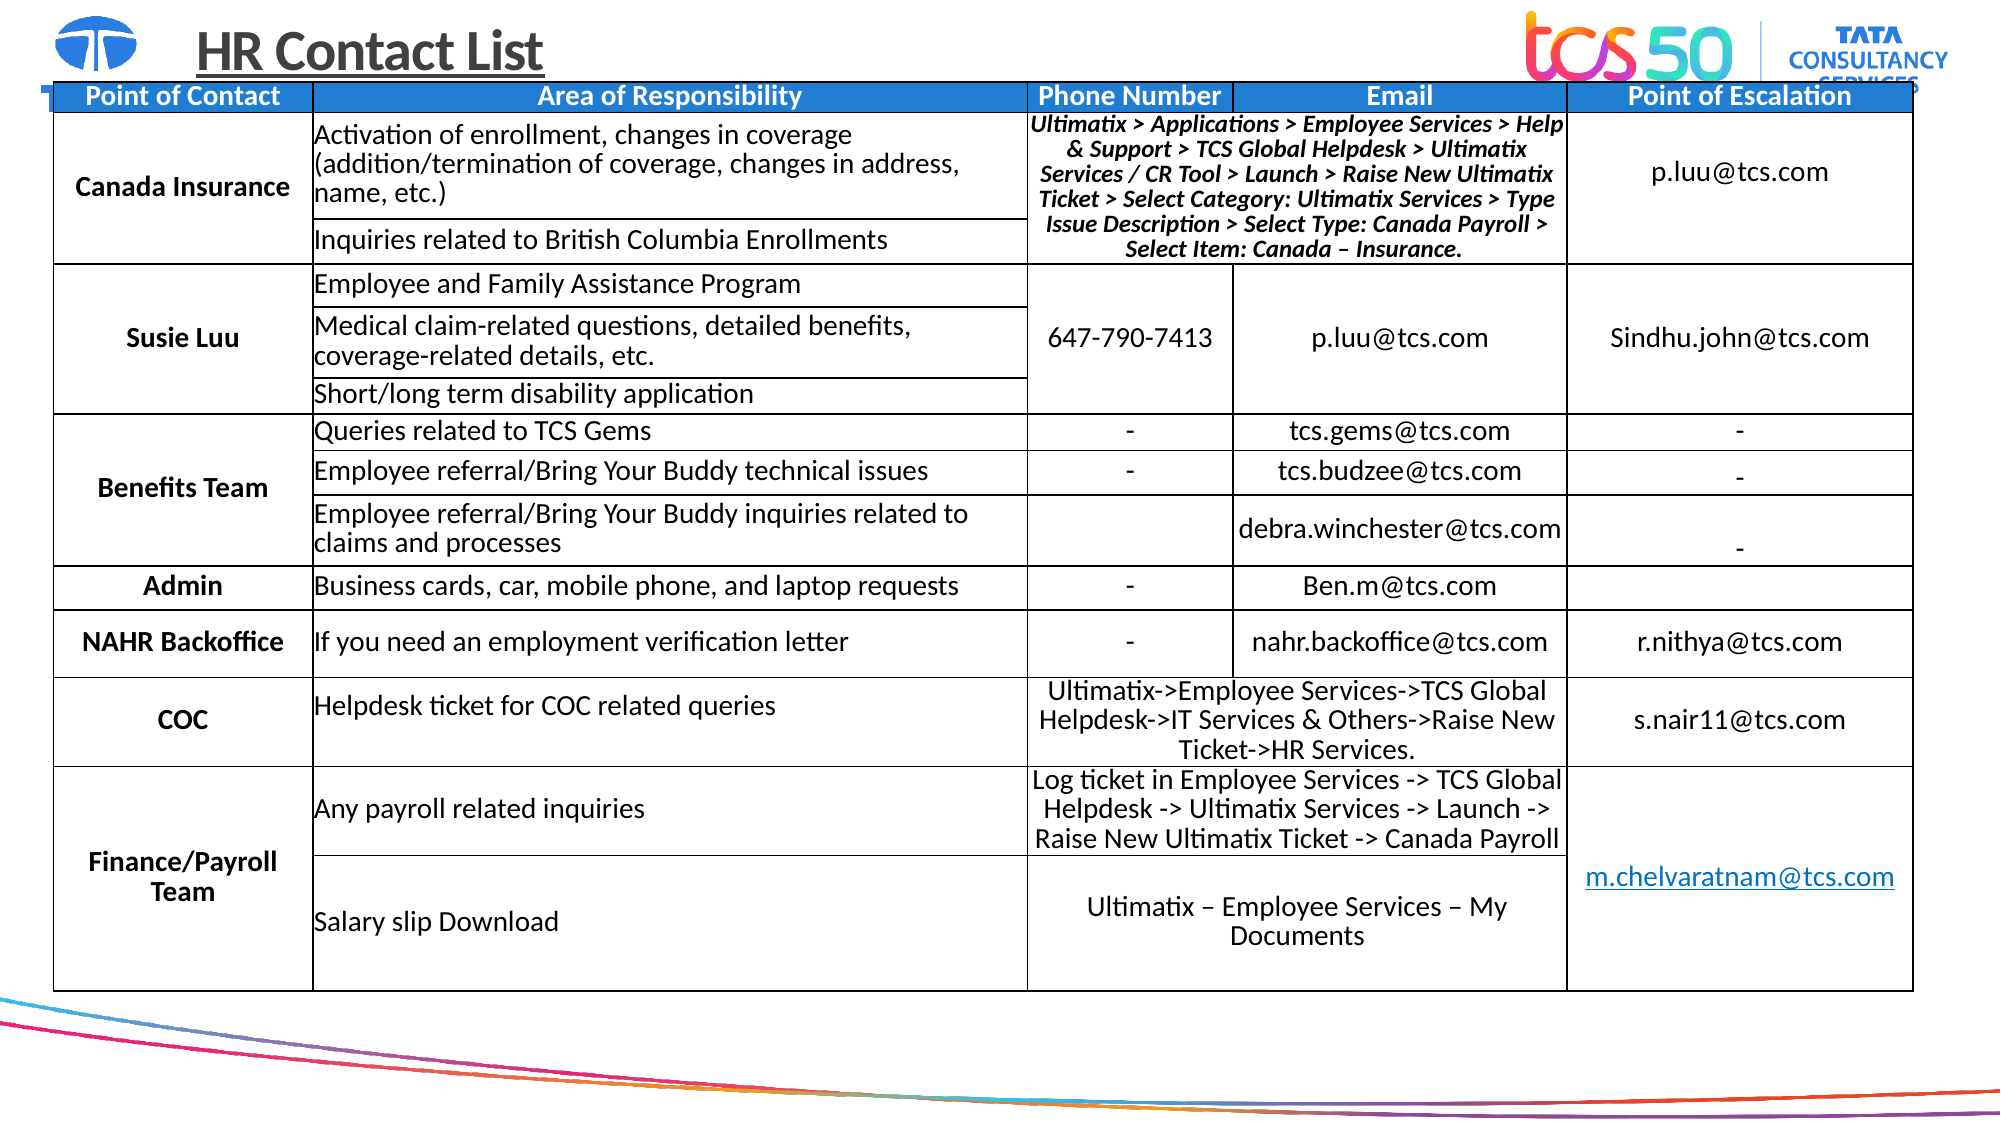

# HR Contact List
| Point of Contact | Area of Responsibility | Phone Number | Email | Point of Escalation |
| --- | --- | --- | --- | --- |
| Canada Insurance | Activation of enrollment, changes in coverage (addition/termination of coverage, changes in address, name, etc.) | Ultimatix > Applications > Employee Services > Help & Support > TCS Global Helpdesk > Ultimatix Services / CR Tool > Launch > Raise New Ultimatix Ticket > Select Category: Ultimatix Services > Type Issue Description > Select Type: Canada Payroll > Select Item: Canada – Insurance. |  | p.luu@tcs.com |
|  | Inquiries related to British Columbia Enrollments |  |  |  |
| Susie Luu | Employee and Family Assistance Program | 647-790-7413 | p.luu@tcs.com | Sindhu.john@tcs.com |
|  | Medical claim-related questions, detailed benefits, coverage-related details, etc. |  |  |  |
|  | Short/long term disability application |  |  |  |
| Benefits Team | Queries related to TCS Gems | - | tcs.gems@tcs.com | - |
|  | Employee referral/Bring Your Buddy technical issues | - | tcs.budzee@tcs.com | - |
|  | Employee referral/Bring Your Buddy inquiries related to claims and processes |  | debra.winchester@tcs.com | - |
| Admin | Business cards, car, mobile phone, and laptop requests | - | Ben.m@tcs.com |  |
| NAHR Backoffice | If you need an employment verification letter | - | nahr.backoffice@tcs.com | r.nithya@tcs.com |
| COC | Helpdesk ticket for COC related queries | Ultimatix->Employee Services->TCS Global Helpdesk->IT Services & Others->Raise New Ticket->HR Services. |  | s.nair11@tcs.com |
| Finance/Payroll Team | Any payroll related inquiries | Log ticket in Employee Services -> TCS Global Helpdesk -> Ultimatix Services -> Launch -> Raise New Ultimatix Ticket -> Canada Payroll |  | m.chelvaratnam@tcs.com |
|  | Salary slip Download | Ultimatix – Employee Services – My Documents |  |  |